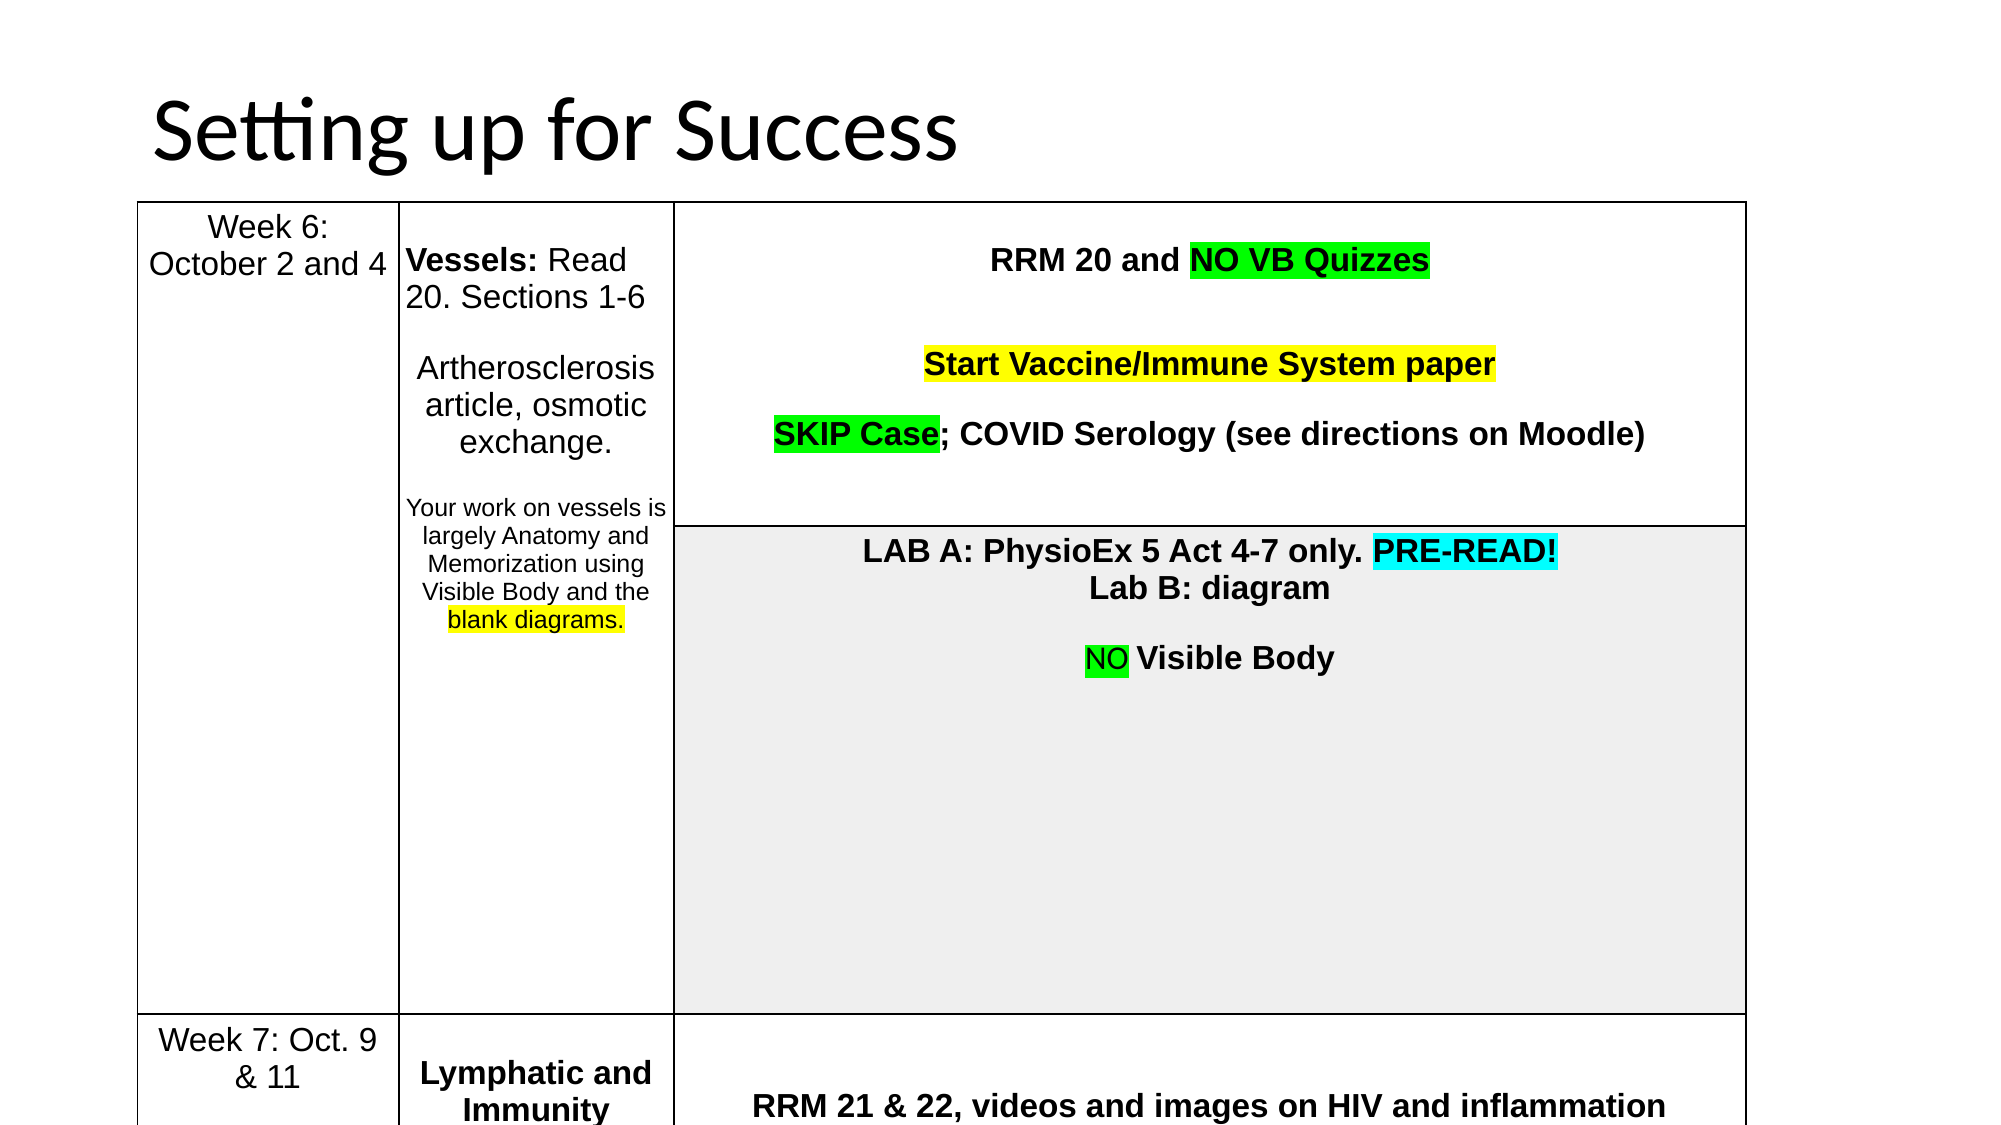

# Setting up for Success
| Week 6: October 2 and 4 | Vessels: Read 20. Sections 1-6 Artherosclerosis article, osmotic exchange. Your work on vessels is largely Anatomy and Memorization using Visible Body and the blank diagrams. | RRM 20 and NO VB Quizzes Start Vaccine/Immune System paper SKIP Case; COVID Serology (see directions on Moodle) |
| --- | --- | --- |
|  |  | LAB A: PhysioEx 5 Act 4-7 only. PRE-READ! Lab B: diagram NO Visible Body |
| Week 7: Oct. 9 & 11 | Lymphatic and Immunity Read 21 Sections 1 and 2, and 22 Sections 1-4, 7. | RRM 21 & 22, videos and images on HIV and inflammation |
|  |  | LAB: PhysioEx 12 Do Act. 1,3,4 only Ch. 22 (only) Visible Body |